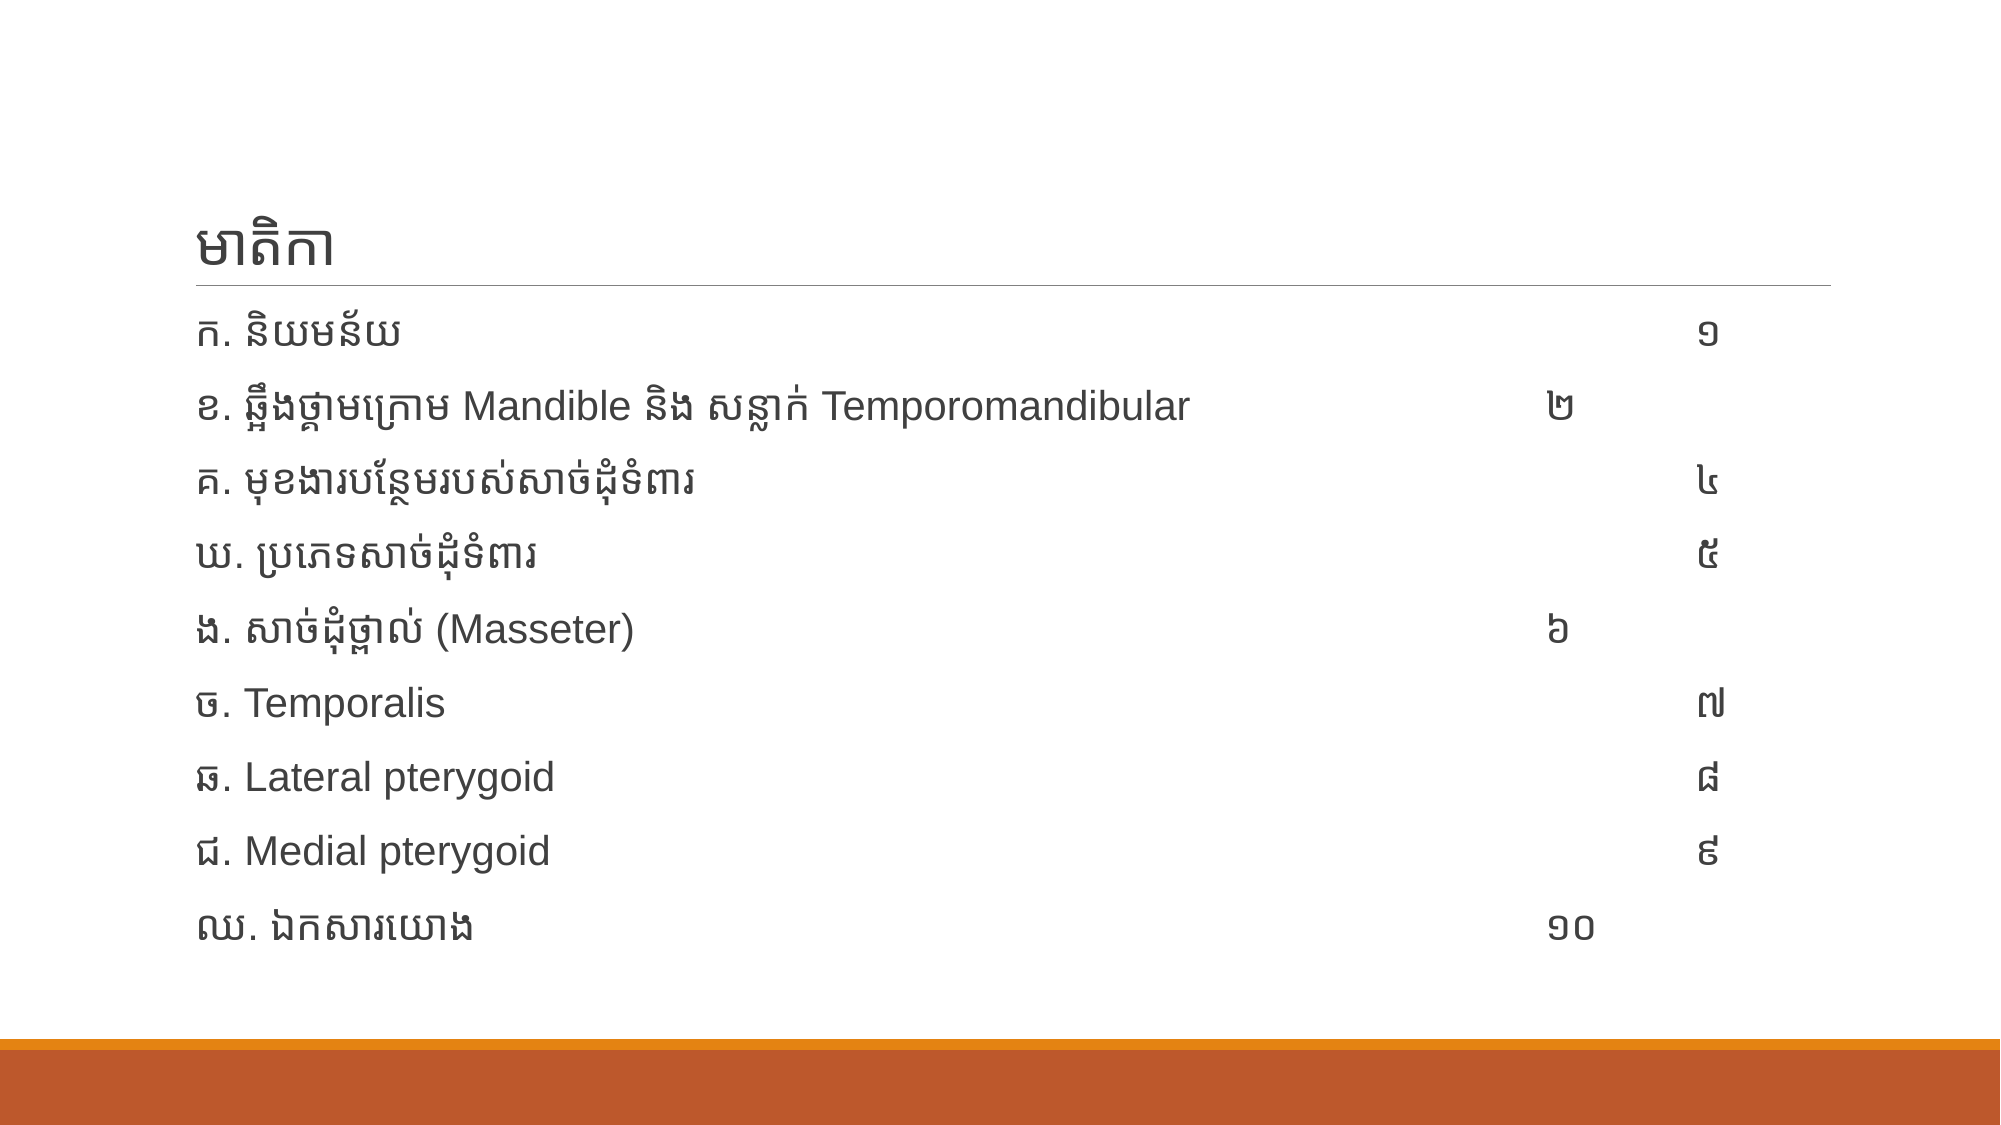

# មាតិកា
ក. និយមន័យ									១
ខ. ឆ្អឹងថ្គាមក្រោម Mandible និង សន្លាក់ Temporomandibular			២
គ. មុខងារបន្ថែមរបស់សាច់ដុំទំពារ							៤
ឃ. ប្រភេទសាច់ដុំទំពារ								៥
ង. សាច់ដុំថ្ពាល់ (Masseter)							៦
ច. Temporalis									៧
ឆ. Lateral pterygoid								៨
ជ. Medial pterygoid								៩
ឈ. ឯកសារយោង								១០